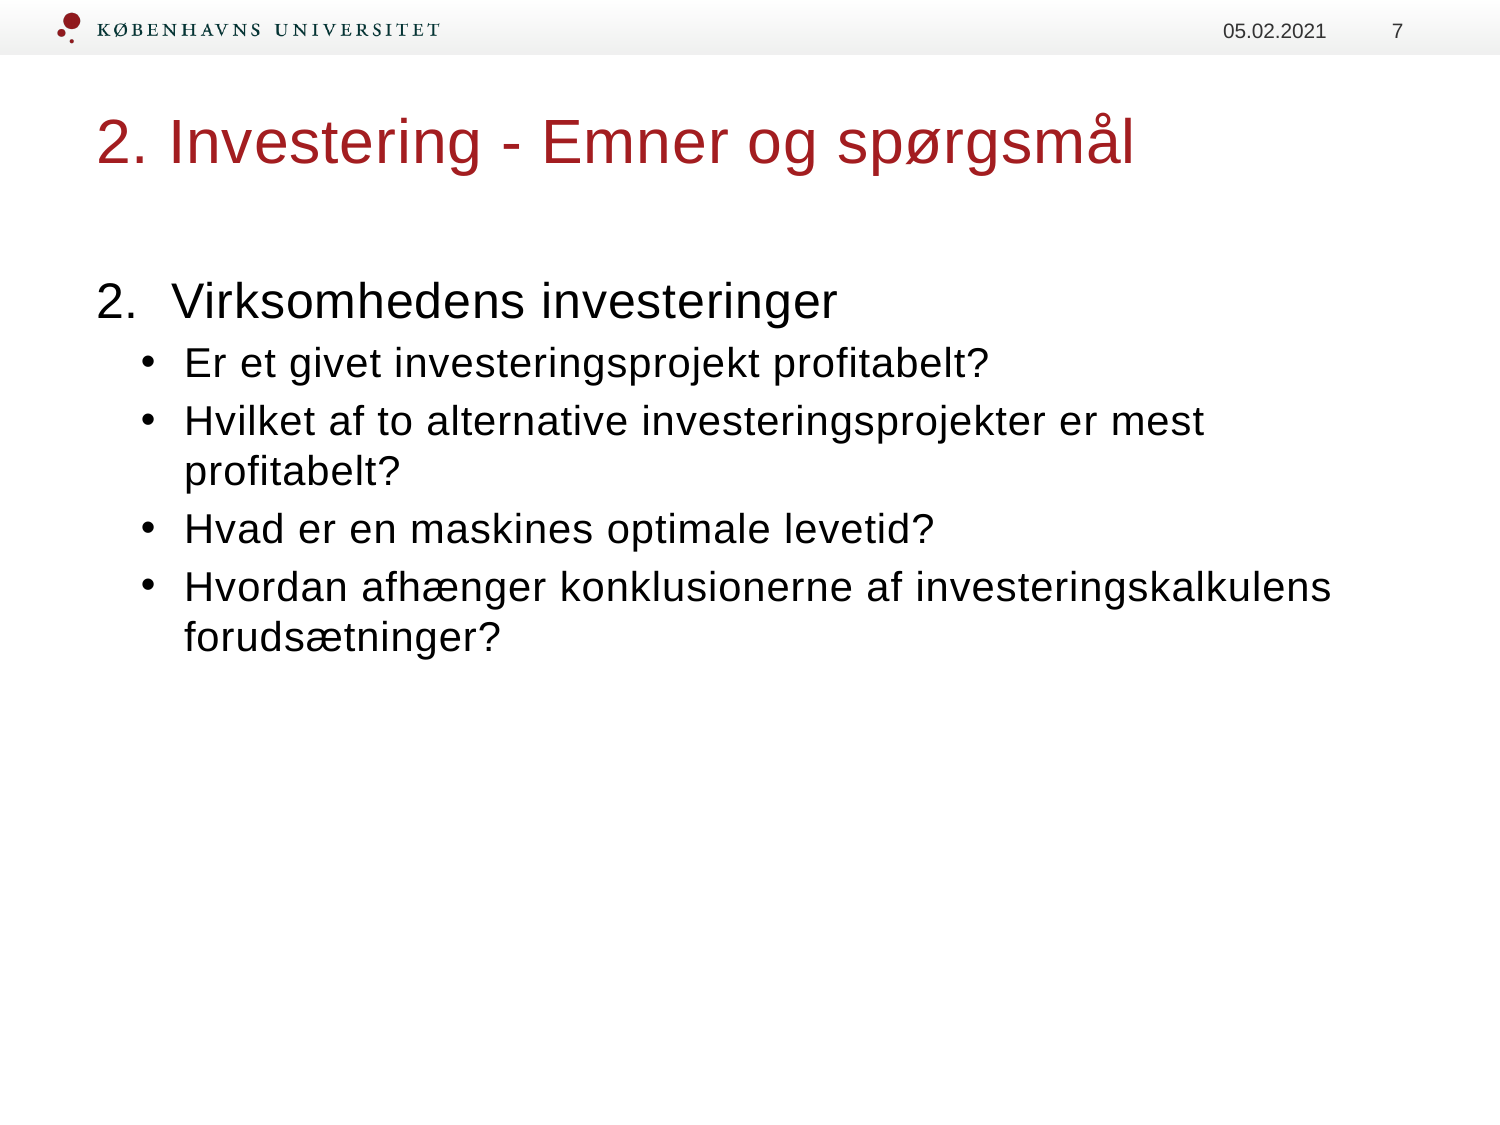

05.02.2021
7
# 2. Investering - Emner og spørgsmål
Virksomhedens investeringer
Er et givet investeringsprojekt profitabelt?
Hvilket af to alternative investeringsprojekter er mest profitabelt?
Hvad er en maskines optimale levetid?
Hvordan afhænger konklusionerne af investeringskalkulens forudsætninger?